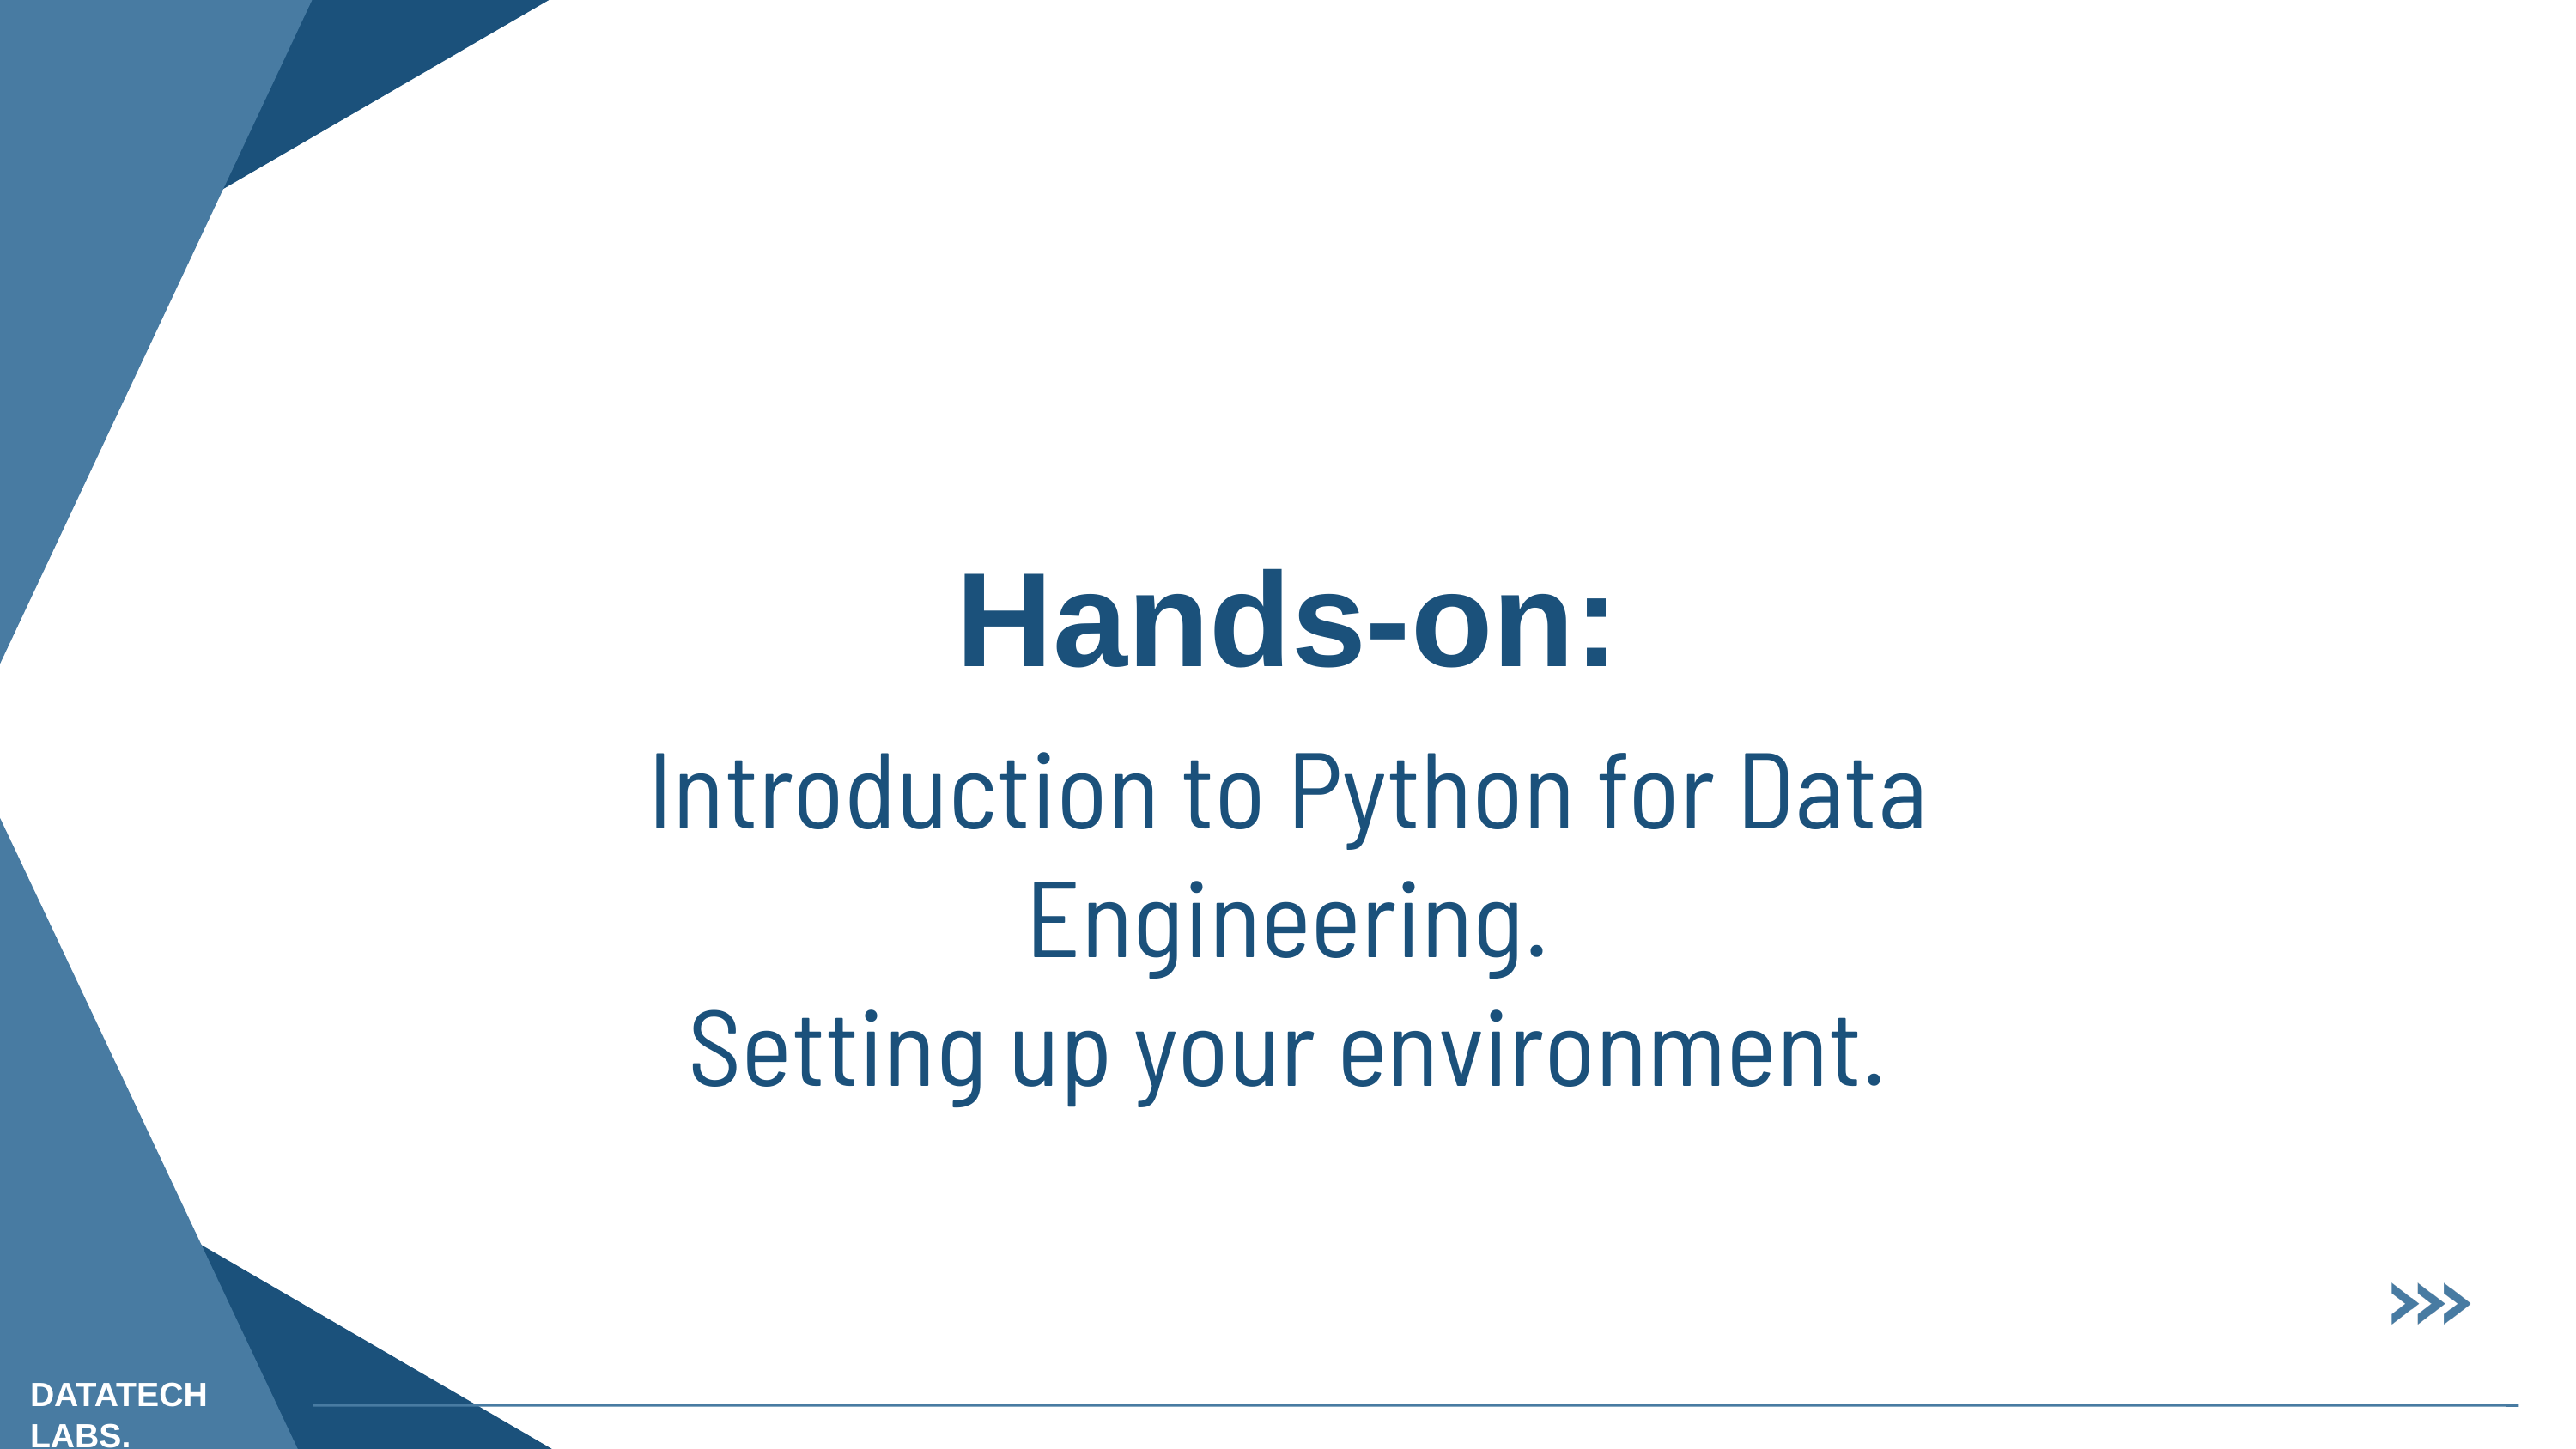

Hands-on:
Introduction to Python for Data Engineering.
Setting up your environment.

DATATECH LABS.